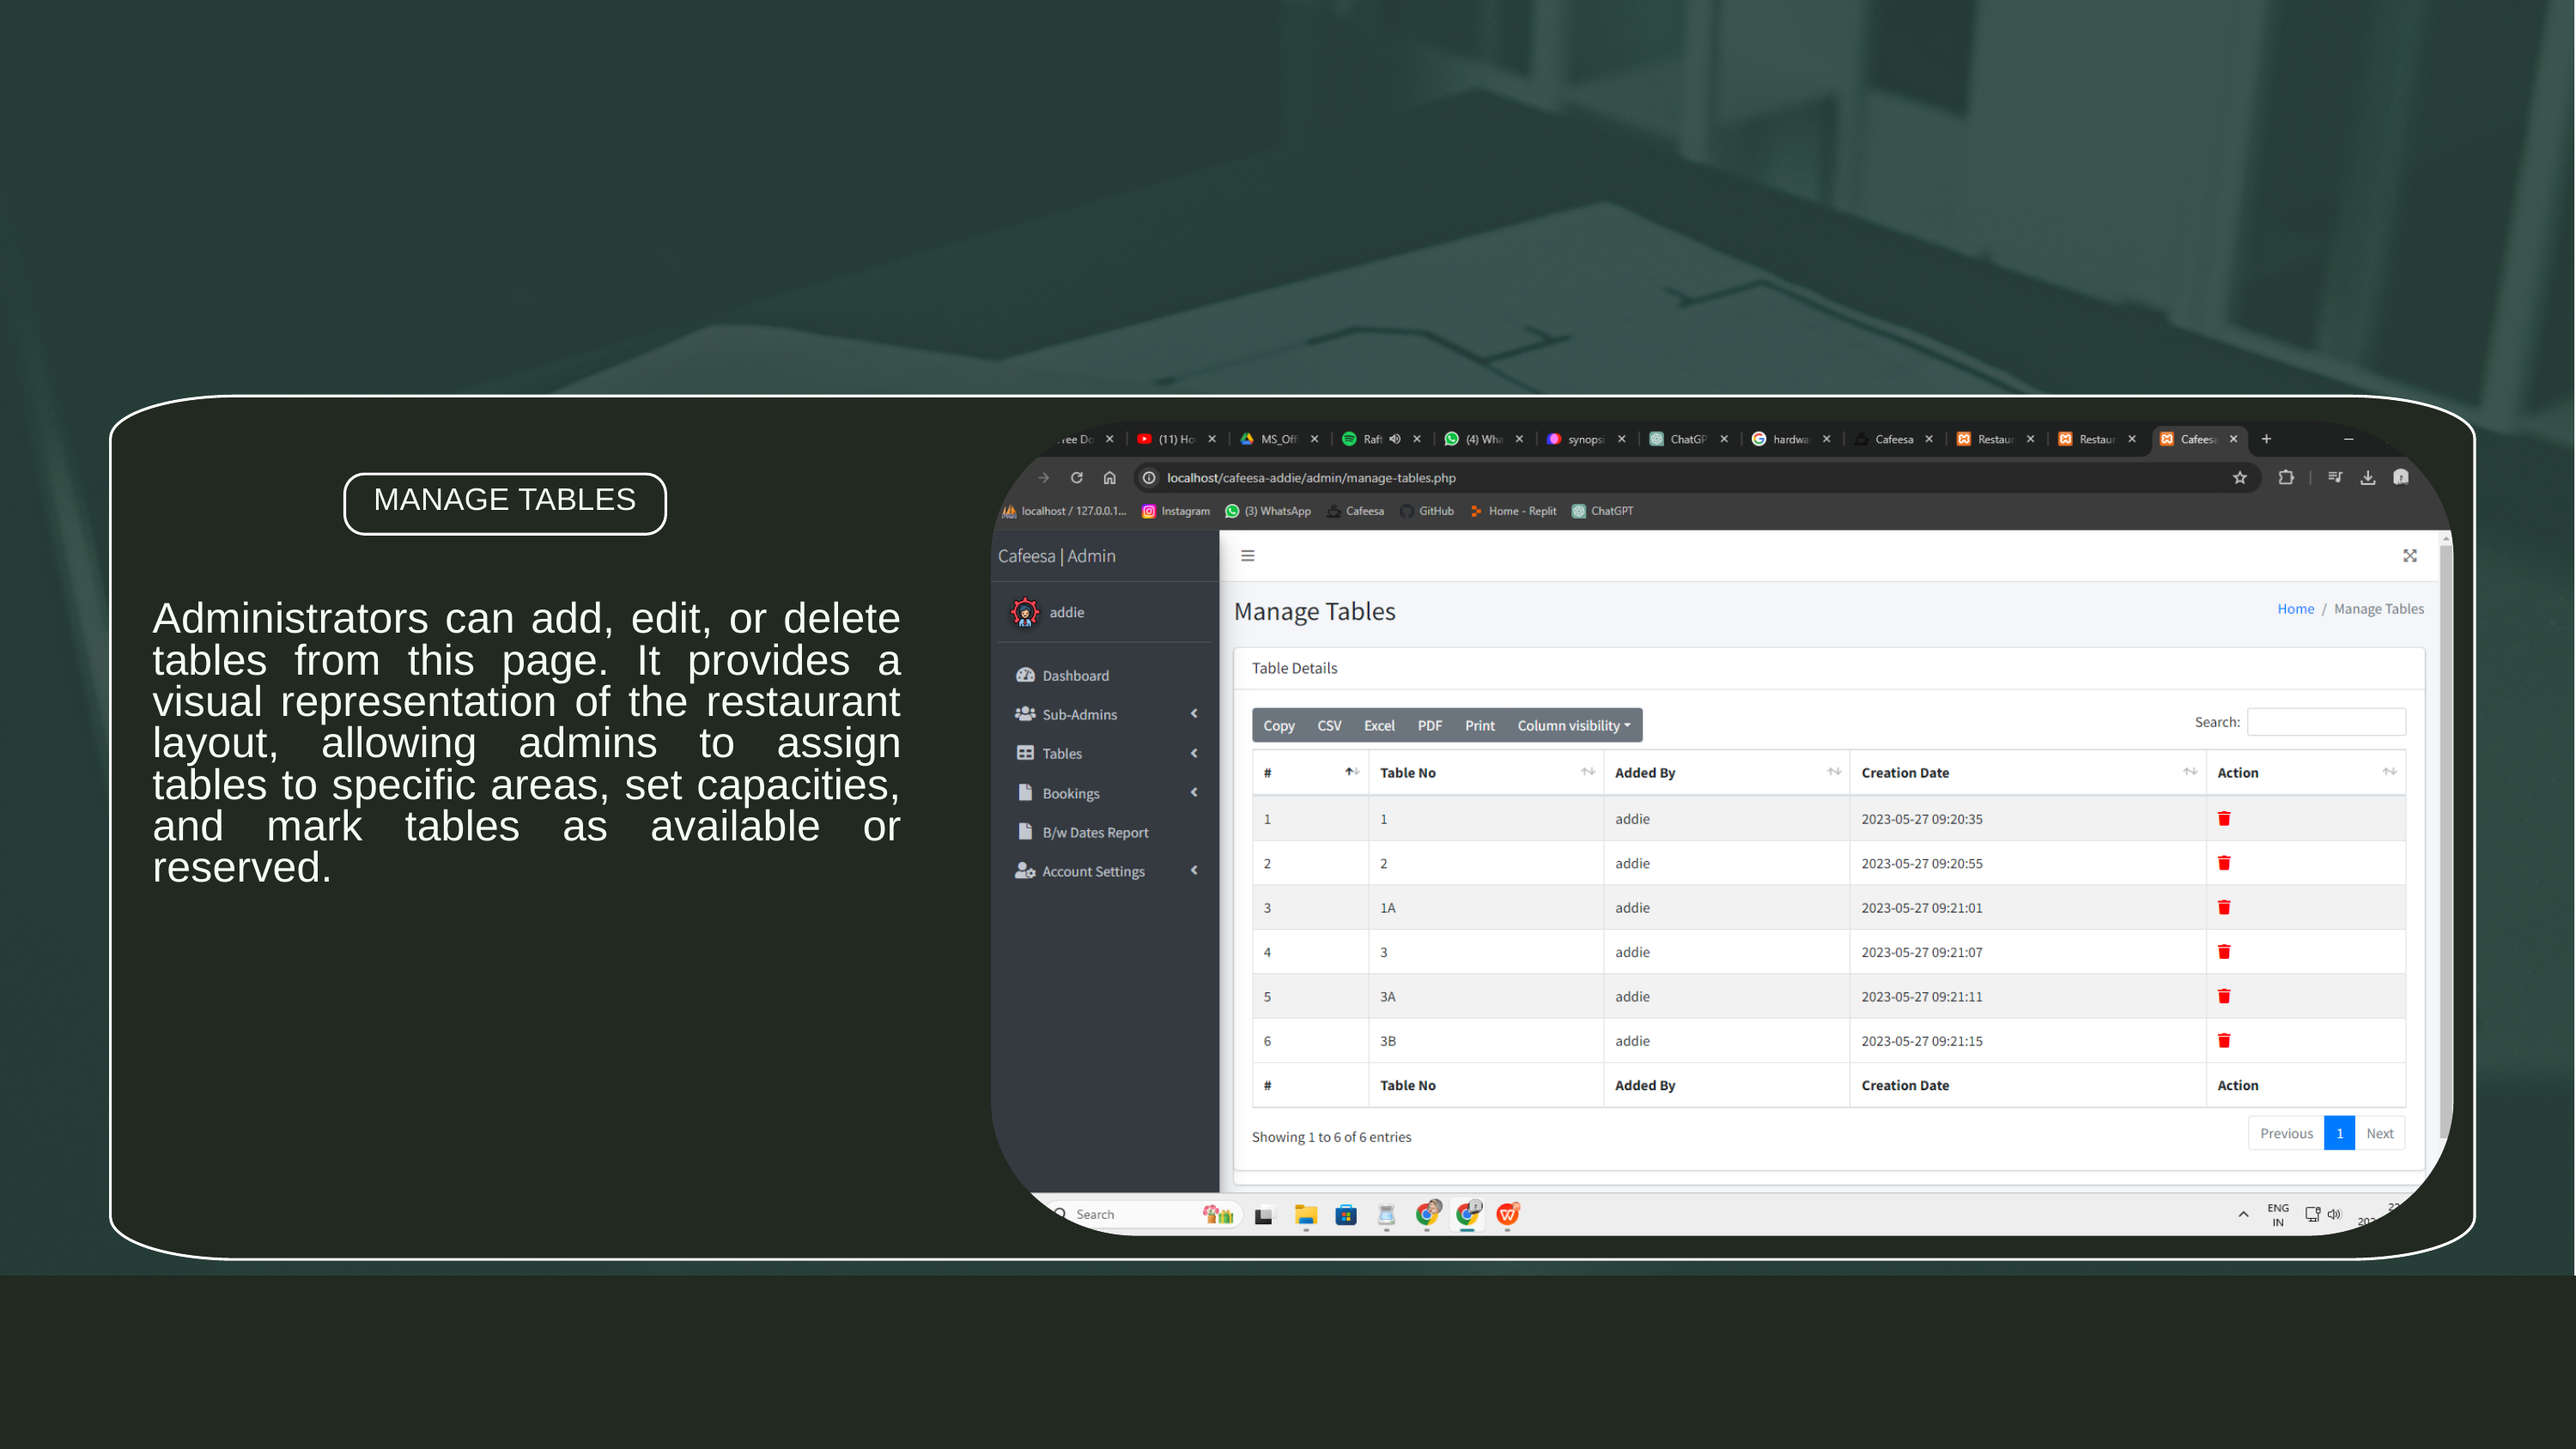

MANAGE TABLES
Administrators can add, edit, or delete tables from this page. It provides a visual representation of the restaurant layout, allowing admins to assign tables to specific areas, set capacities, and mark tables as available or reserved.